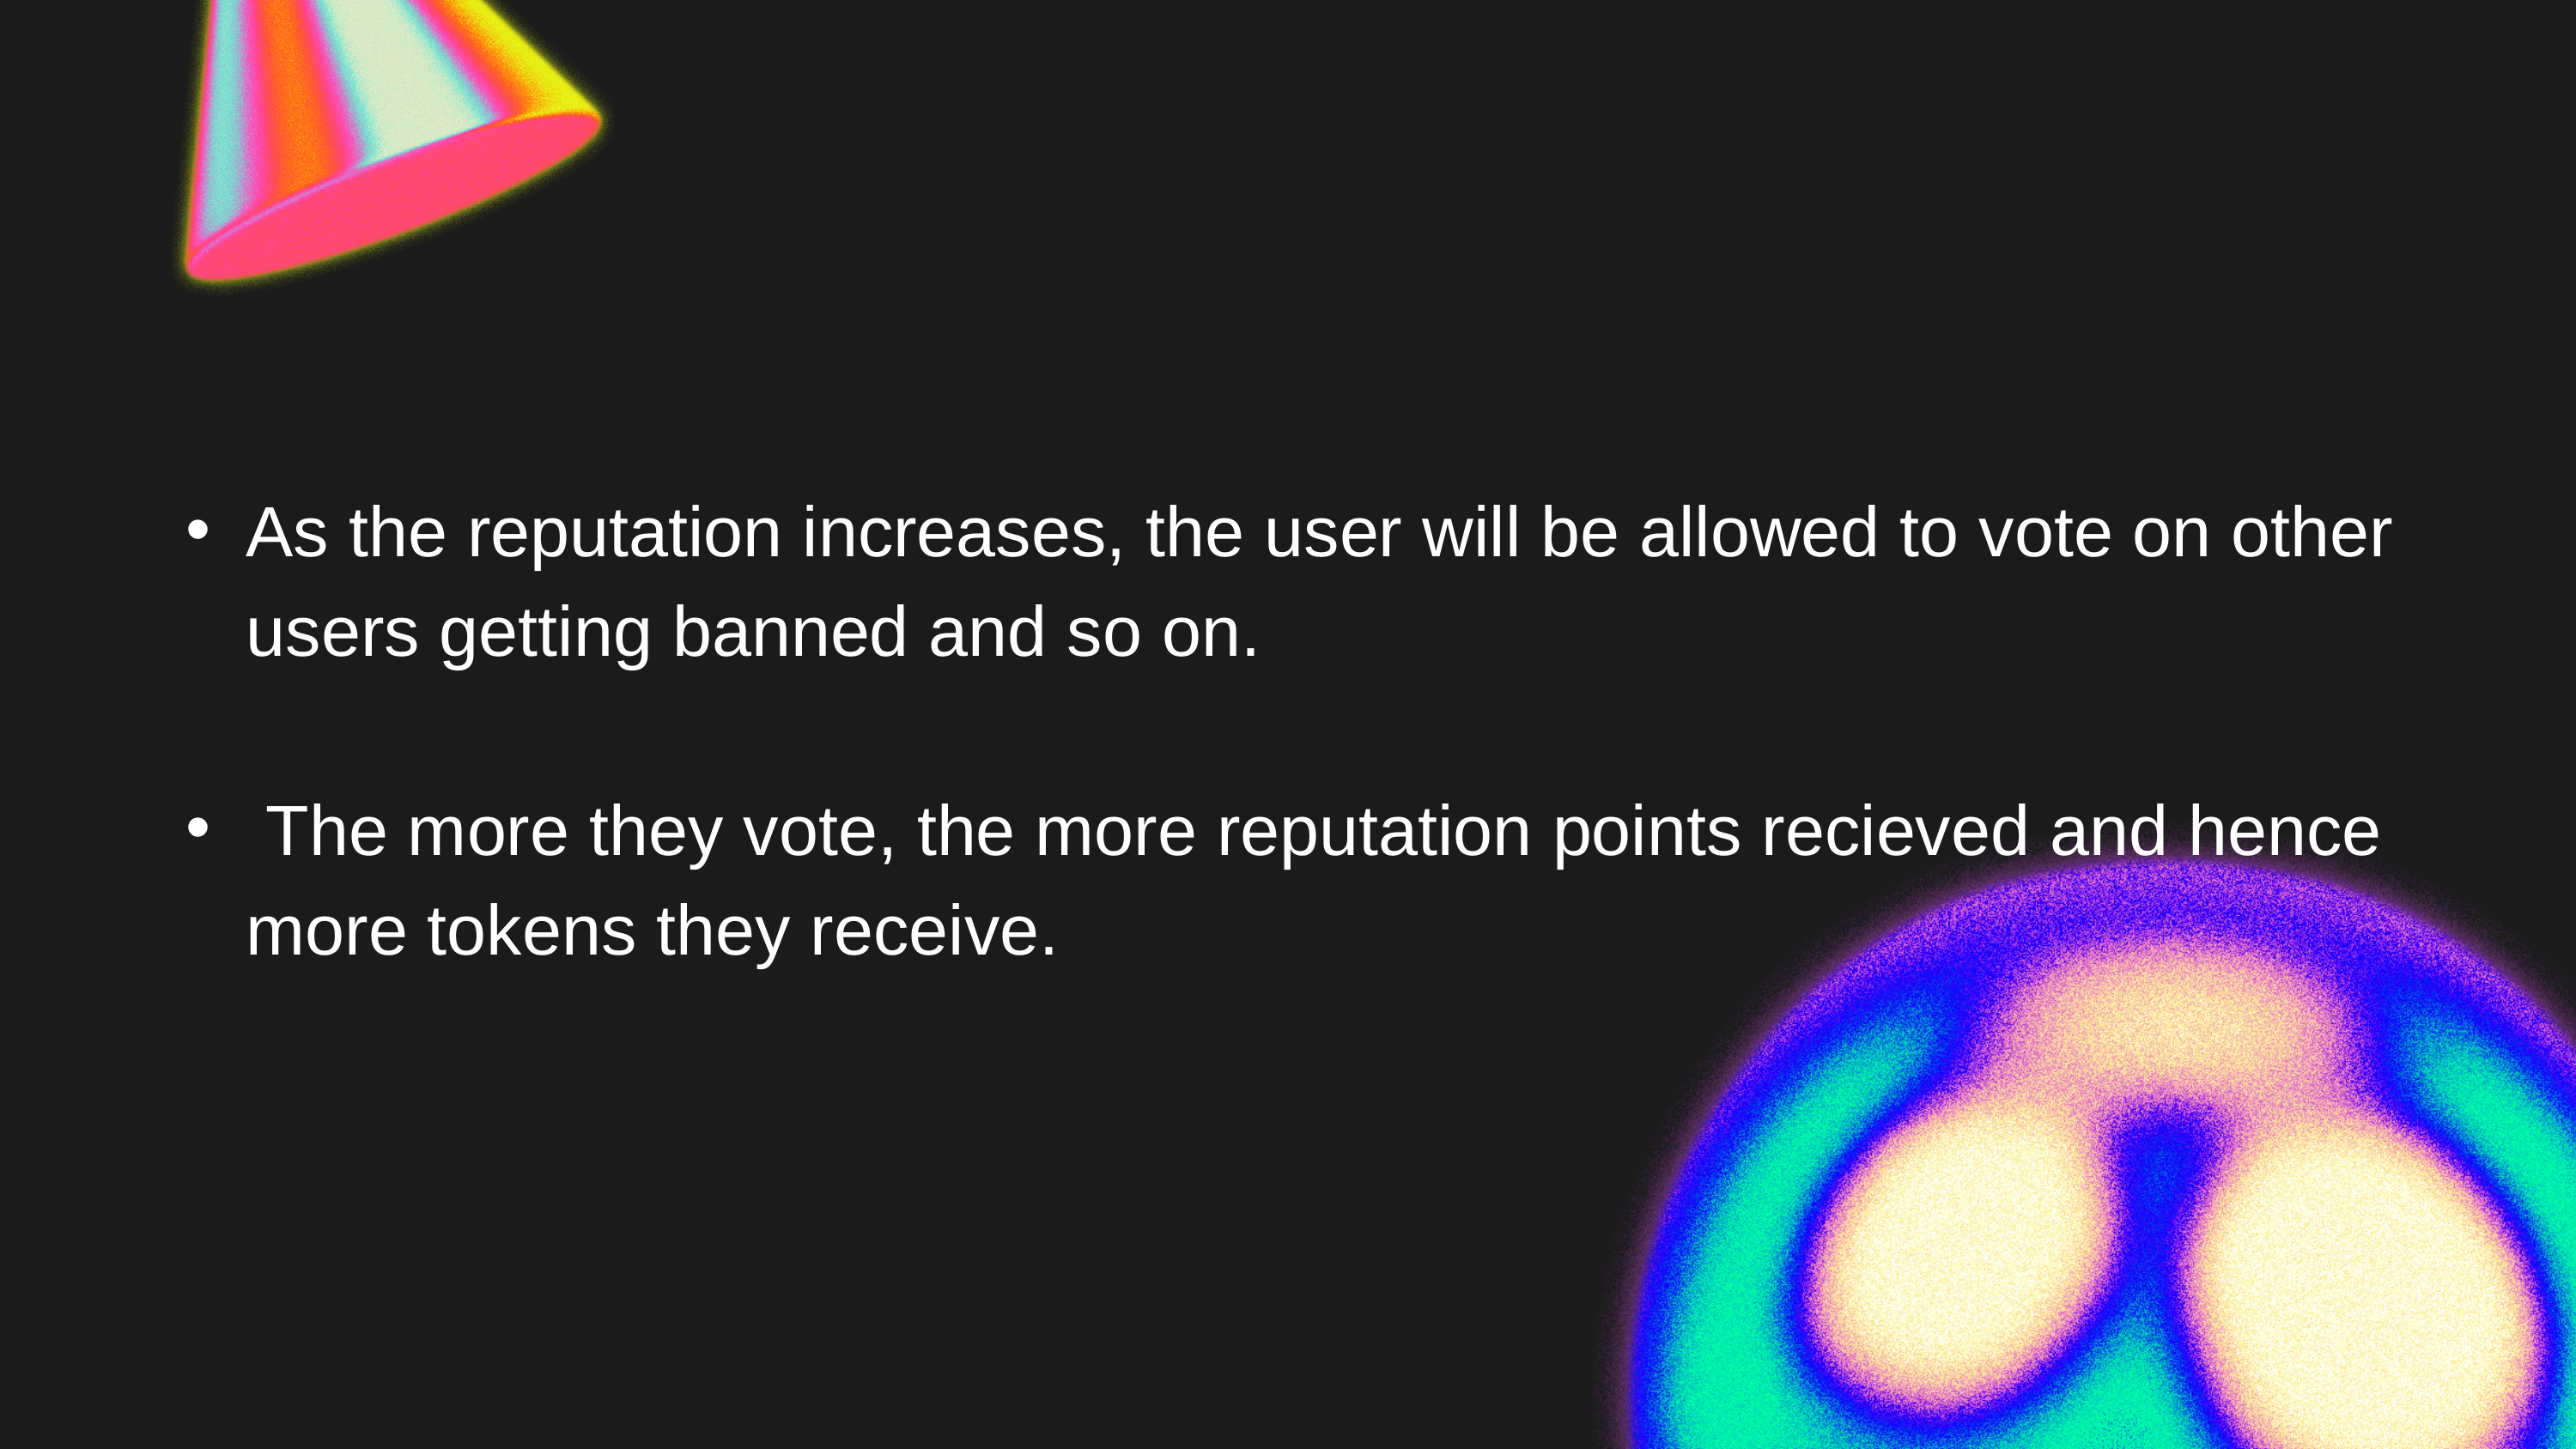

As the reputation increases, the user will be allowed to vote on other users getting banned and so on.

 The more they vote, the more reputation points recieved and hence more tokens they receive.